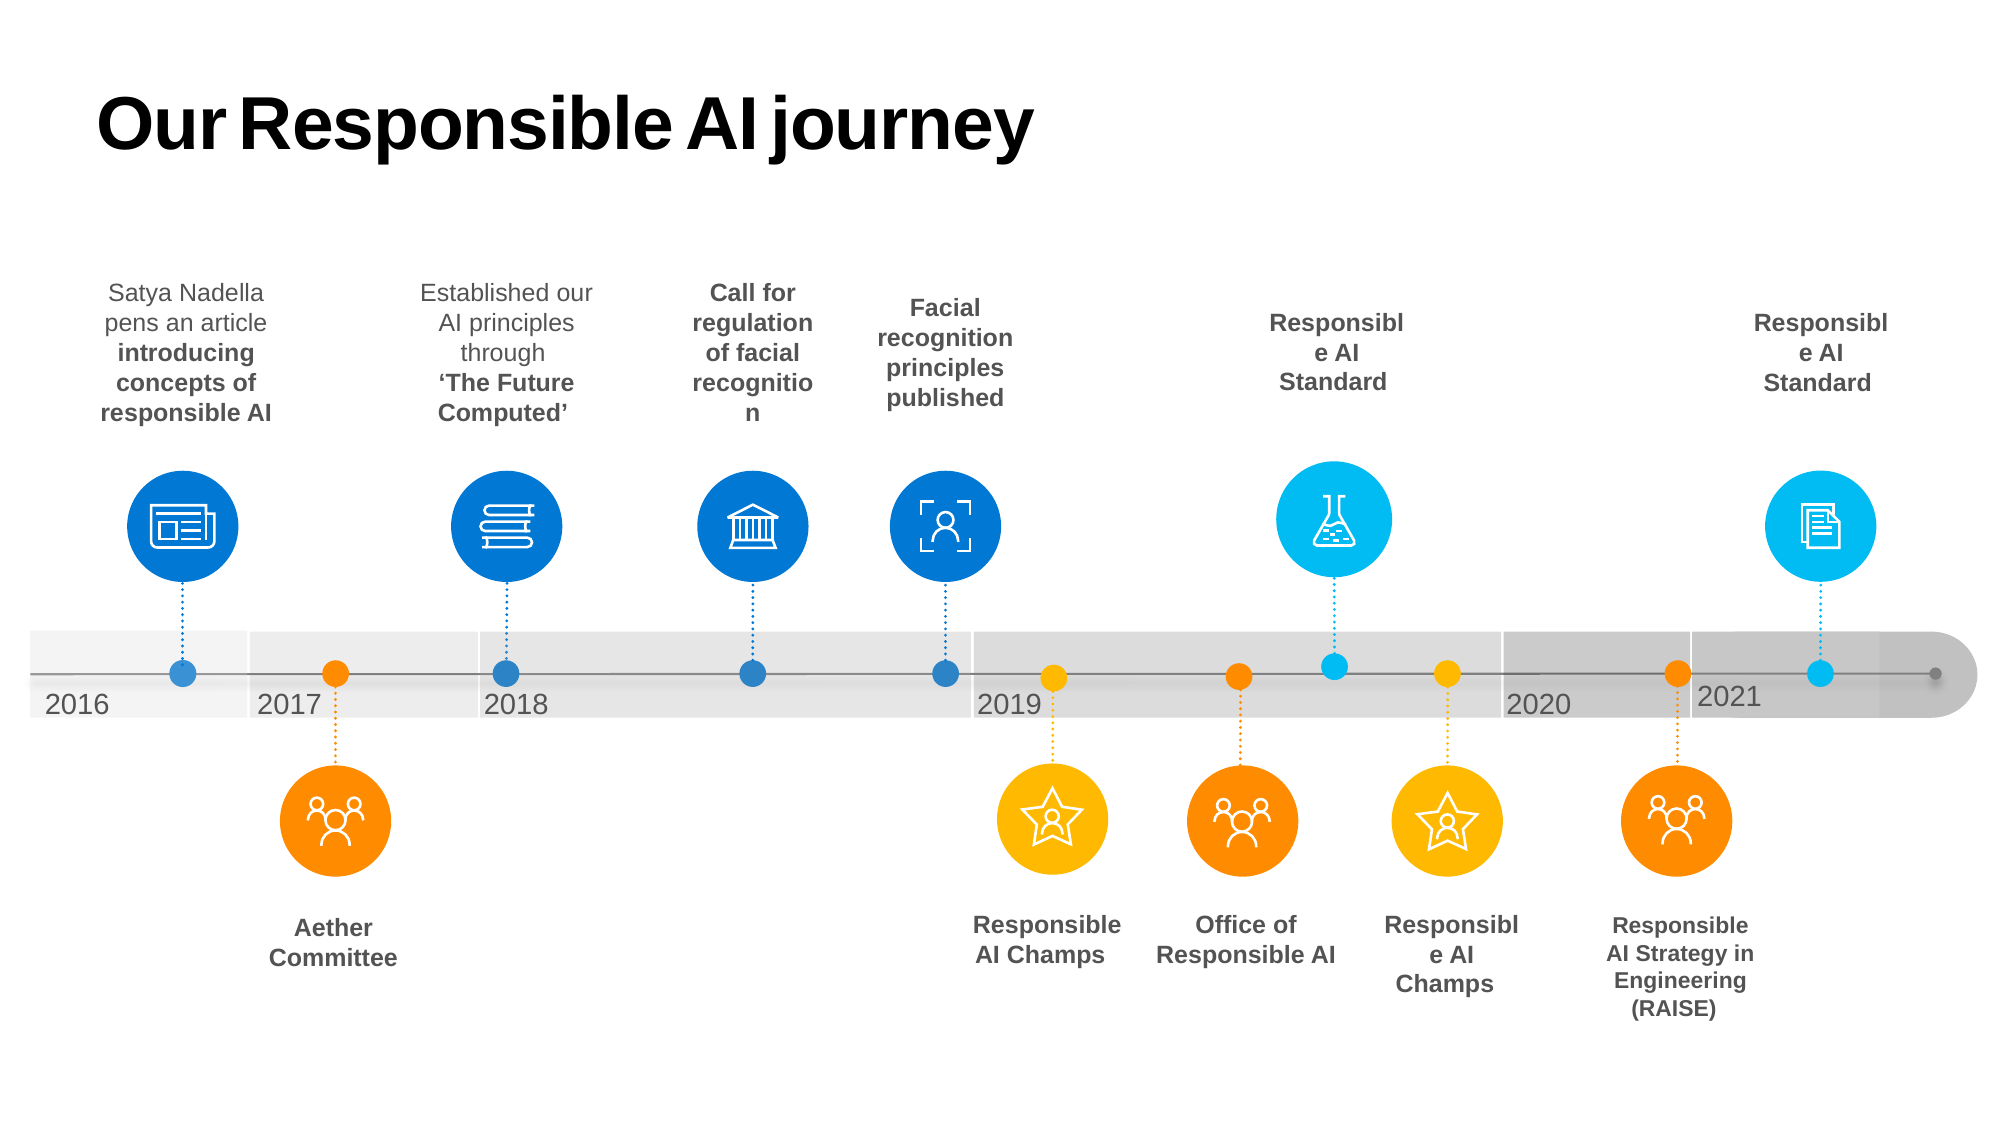

# Our Responsible AI journey
Responsible AI Standard
Satya Nadella pens an article introducing concepts of responsible AI
Established our AI principles through
‘The Future Computed’
Call for regulation
of facial recognition
Facial recognition principles published
Responsible AI Standard

2021
2016
2017
2018
2019
2020

Office of Responsible AI
Responsible AI Champs
Aether
Committee

Responsible AI Champs
Responsible AI Strategy in Engineering (RAISE)